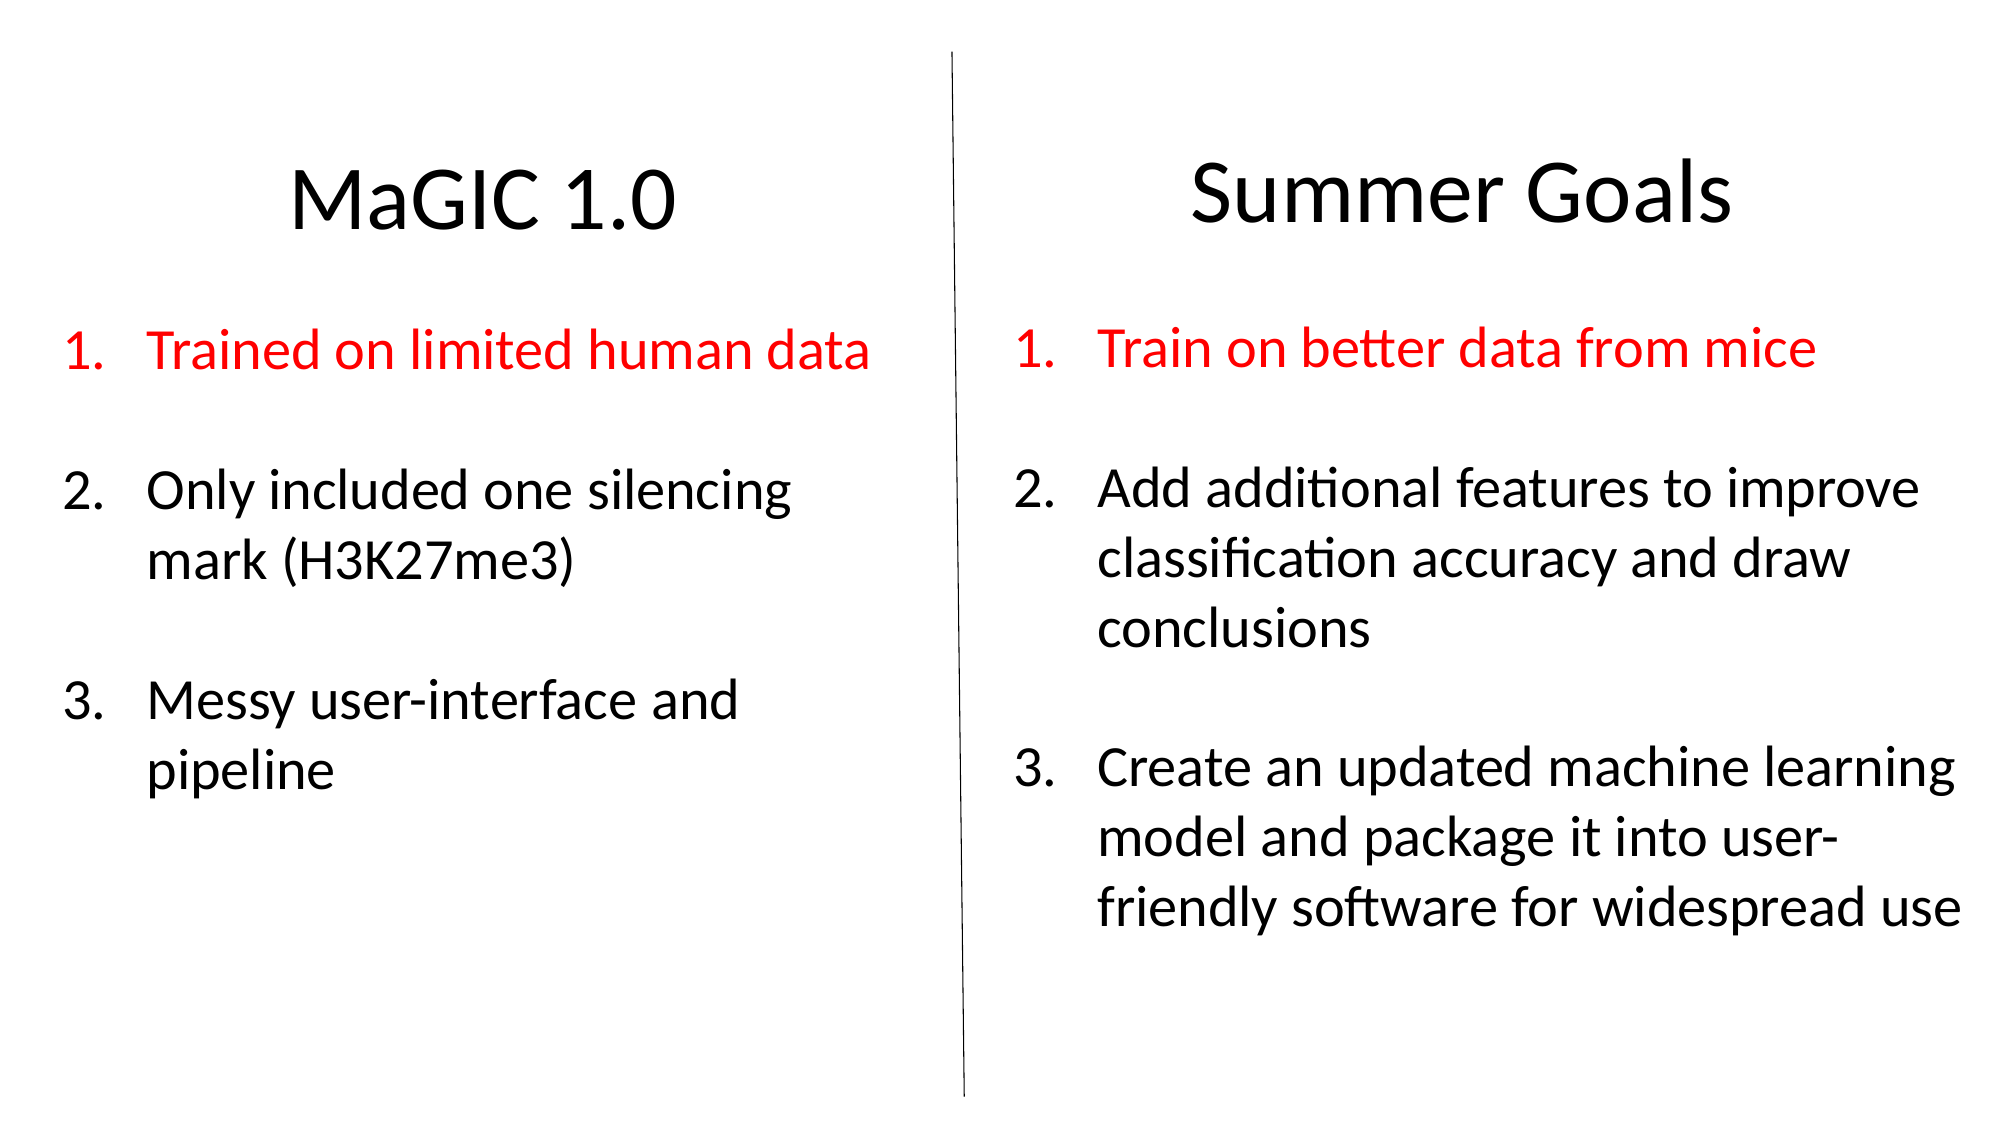

# Summer Goals
MaGIC 1.0
Train on better data from mice

Add additional features to improve classification accuracy and draw conclusions

Create an updated machine learning model and package it into user-friendly software for widespread use
Trained on limited human data

Only included one silencing mark (H3K27me3)

Messy user-interface and pipeline